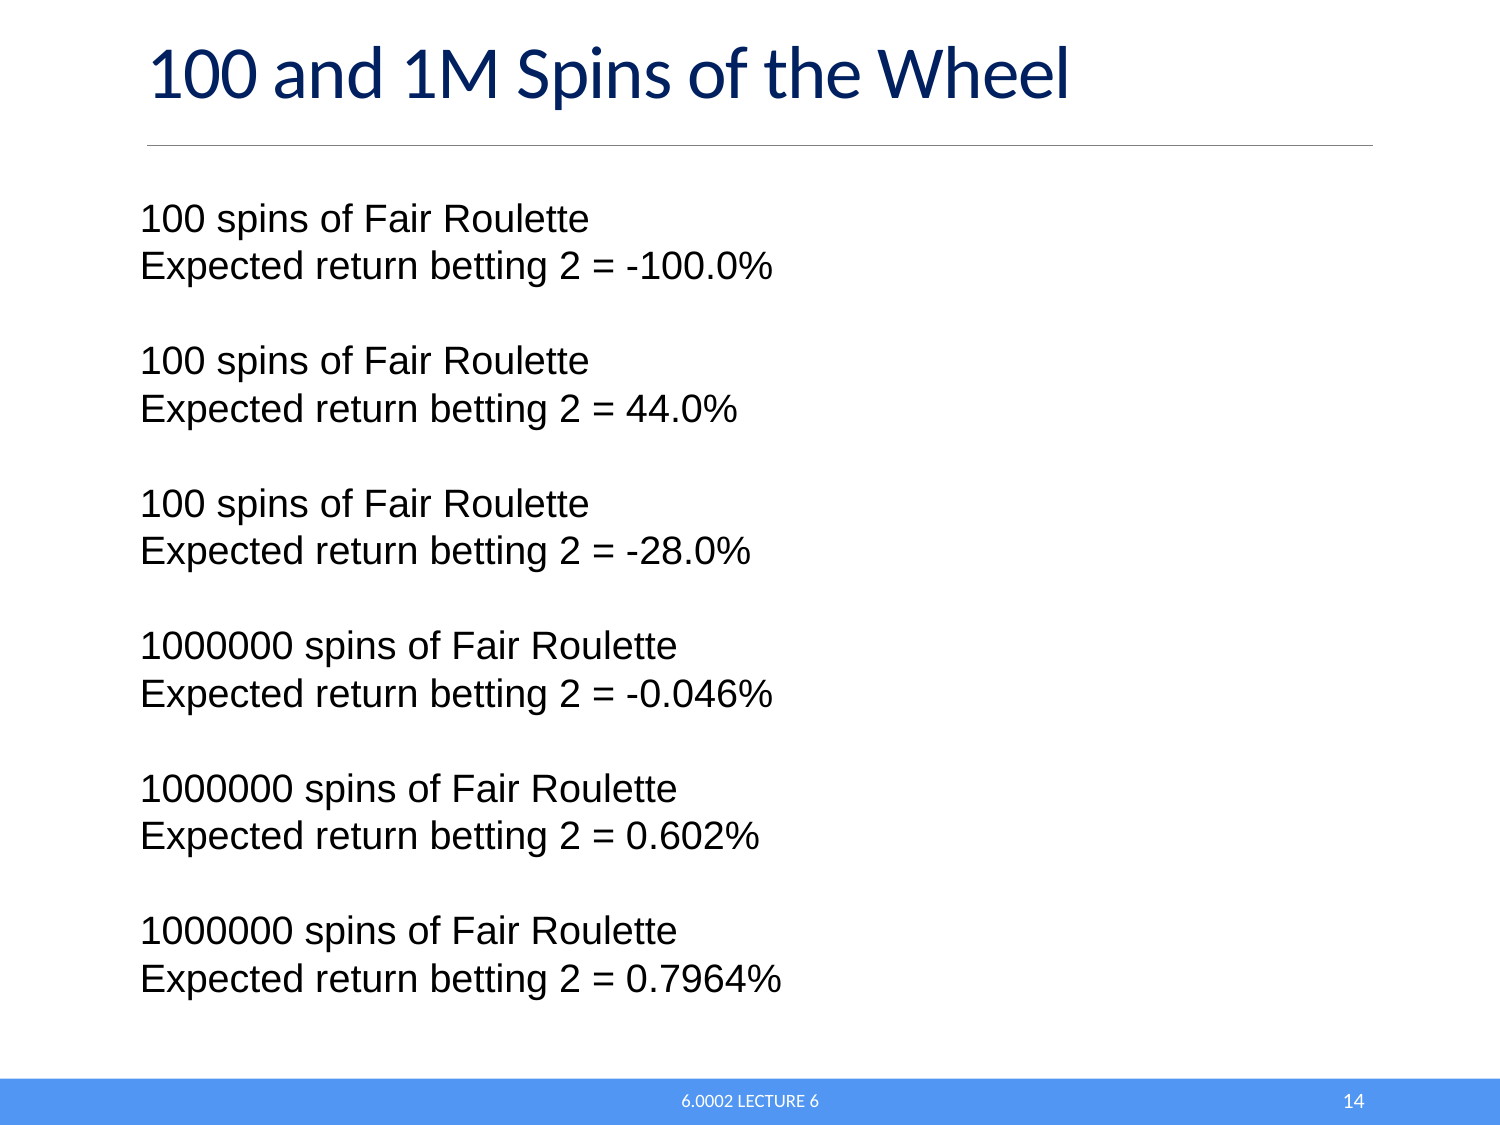

# 100 and 1M Spins of the Wheel
100 spins of Fair Roulette
Expected return betting 2 = -100.0%

100 spins of Fair Roulette
Expected return betting 2 = 44.0%

100 spins of Fair Roulette
Expected return betting 2 = -28.0%

1000000 spins of Fair Roulette
Expected return betting 2 = -0.046%

1000000 spins of Fair Roulette
Expected return betting 2 = 0.602%

1000000 spins of Fair Roulette
Expected return betting 2 = 0.7964%
6.0002 Lecture 6
14